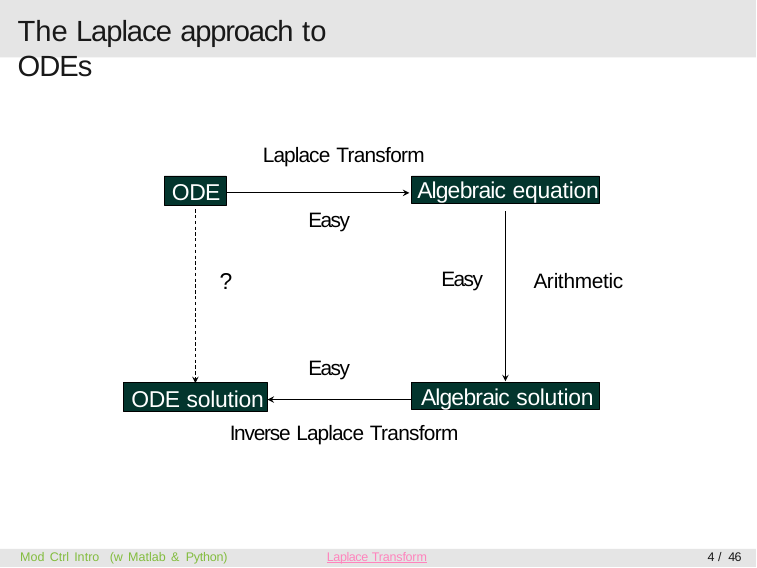

# The Laplace approach to ODEs
Laplace Transform
ODE
Algebraic equation

Easy

Easy
?
Arithmetic
Easy
ODE solution
Algebraic solution

Inverse Laplace Transform
Mod Ctrl Intro (w Matlab & Python)
Laplace Transform
4 / 46